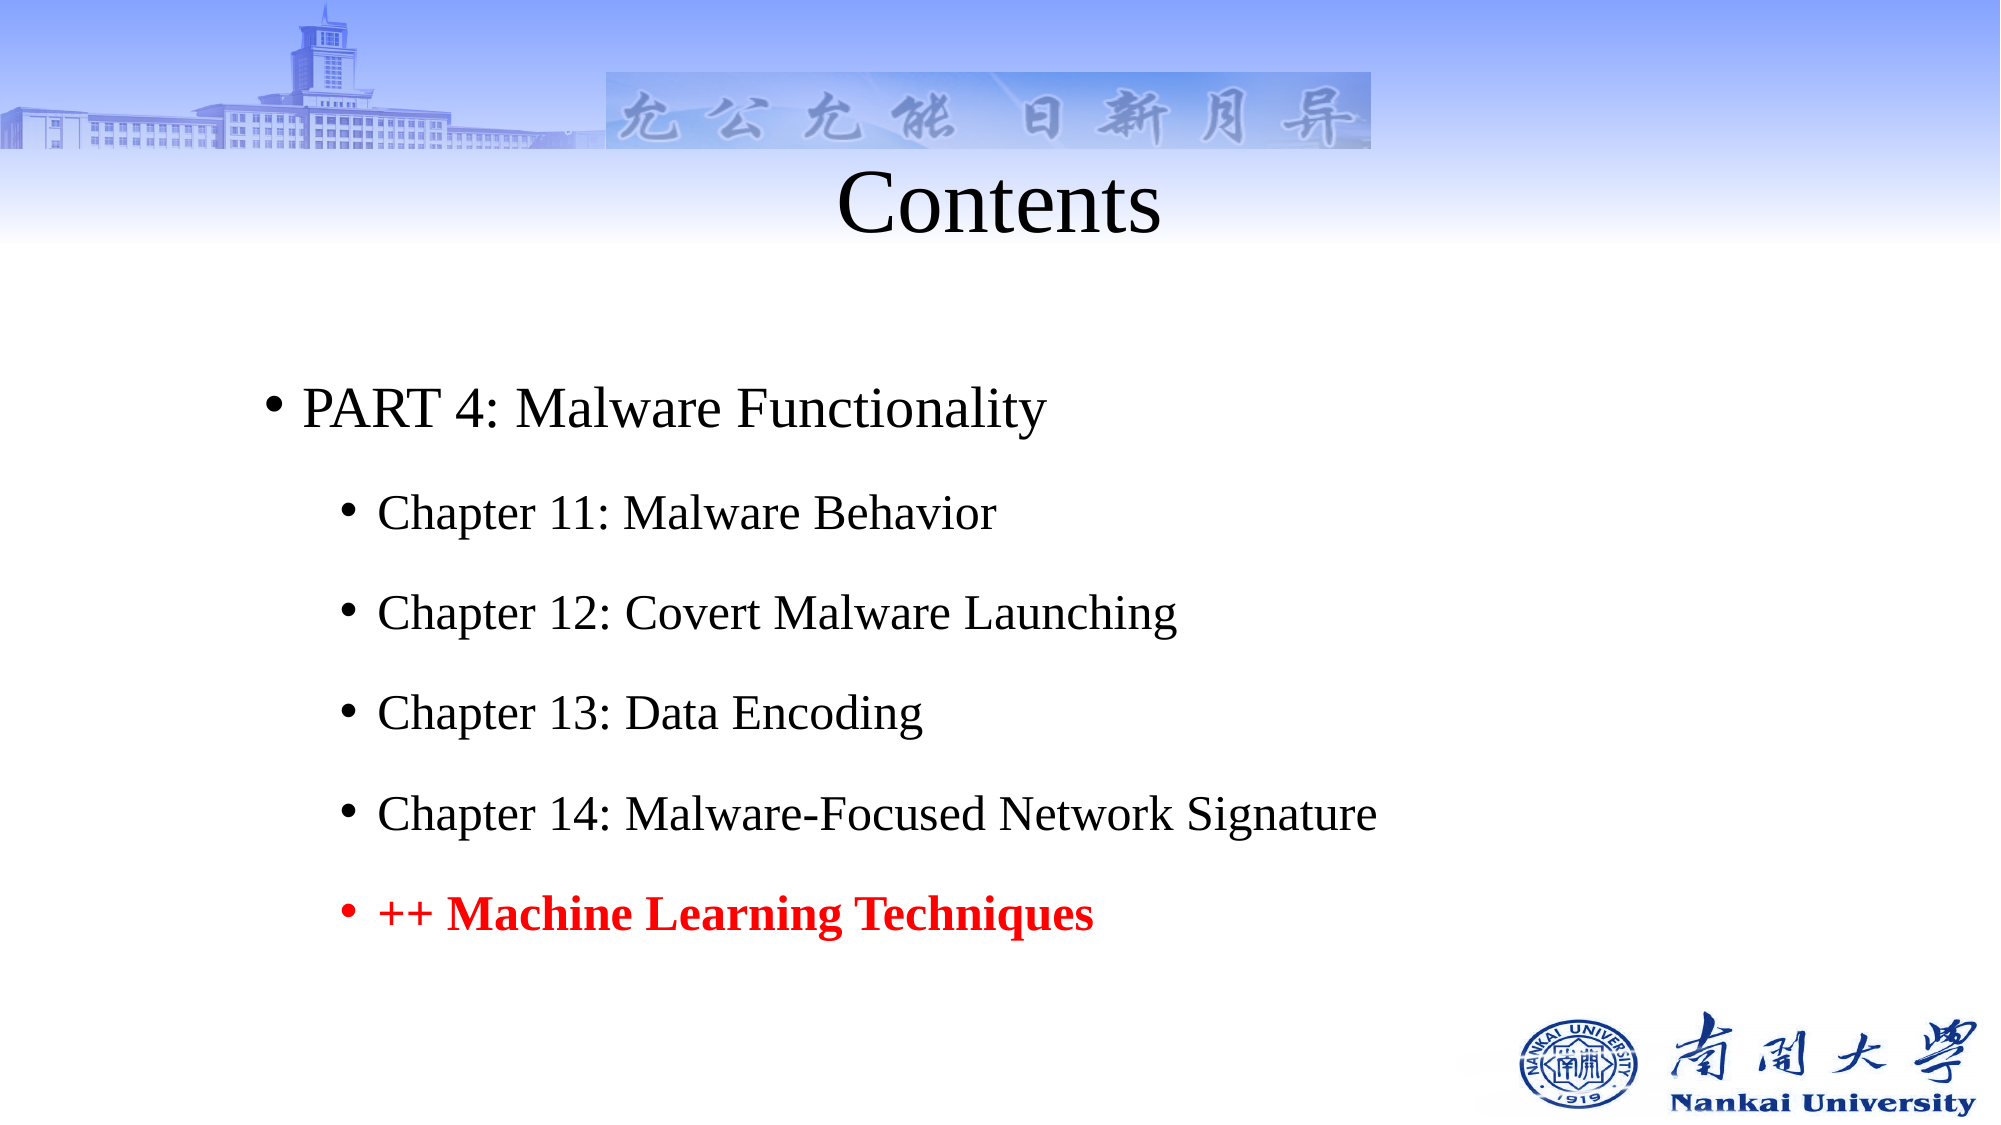

# Contents
PART 4: Malware Functionality
Chapter 11: Malware Behavior
Chapter 12: Covert Malware Launching
Chapter 13: Data Encoding
Chapter 14: Malware-Focused Network Signature
++ Machine Learning Techniques